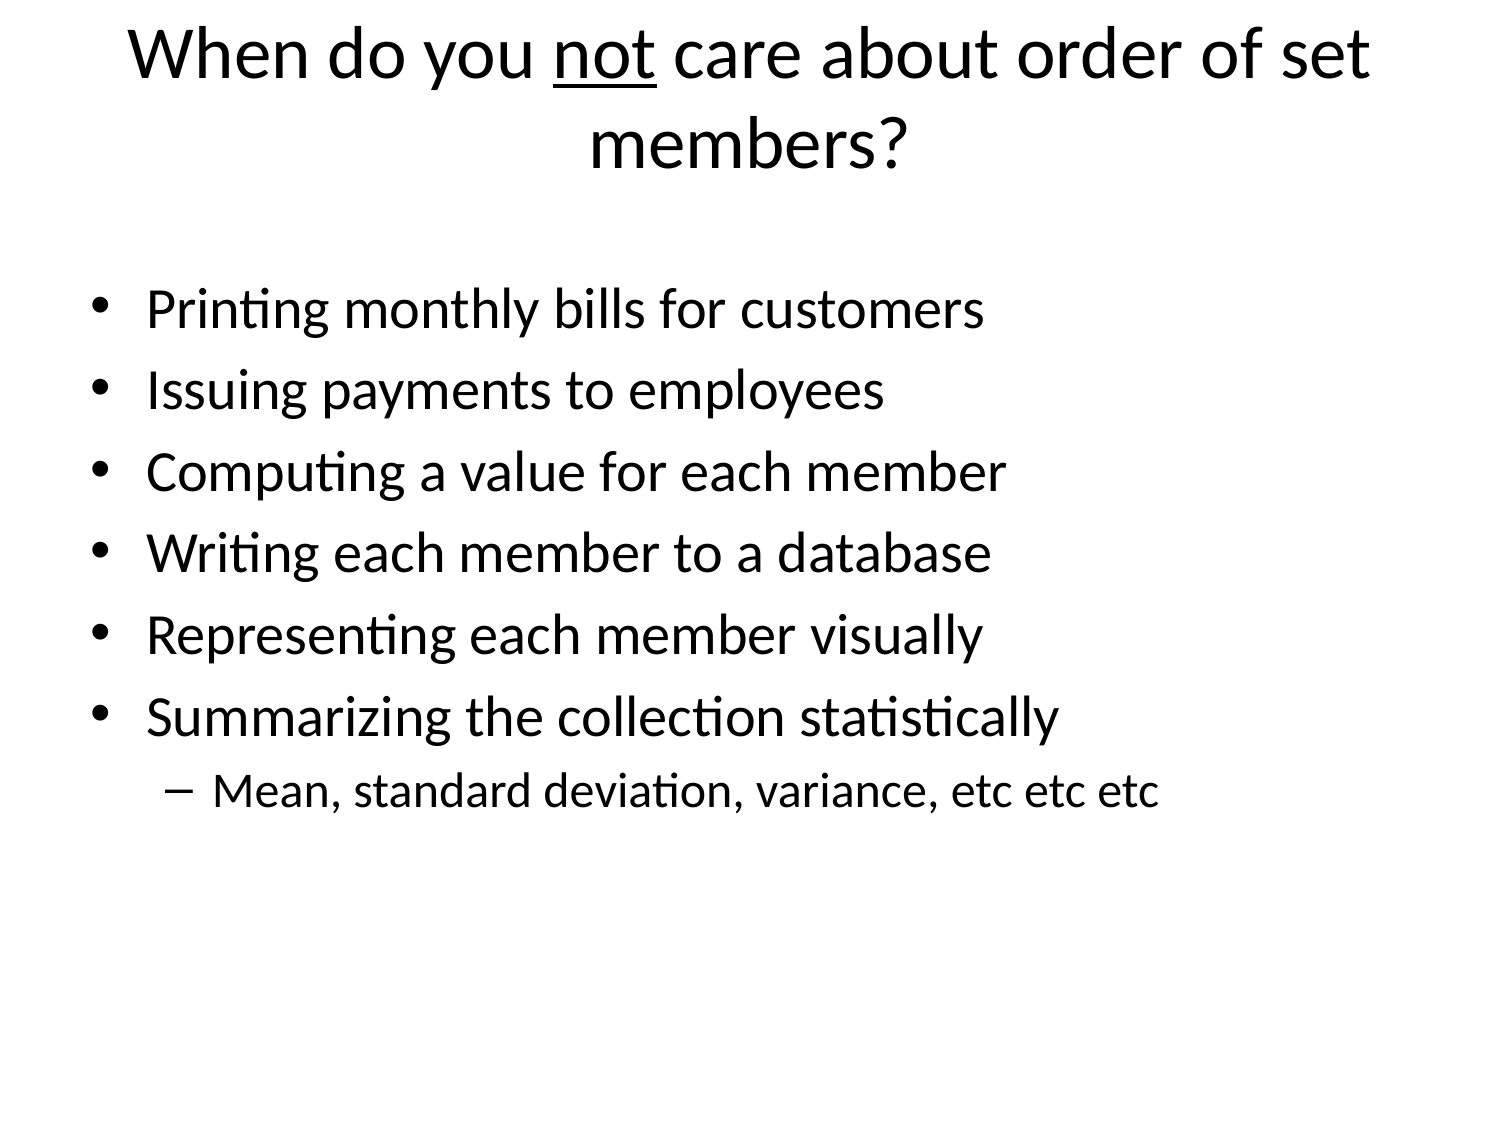

# When do you not care about order of set members?
Printing monthly bills for customers
Issuing payments to employees
Computing a value for each member
Writing each member to a database
Representing each member visually
Summarizing the collection statistically
Mean, standard deviation, variance, etc etc etc